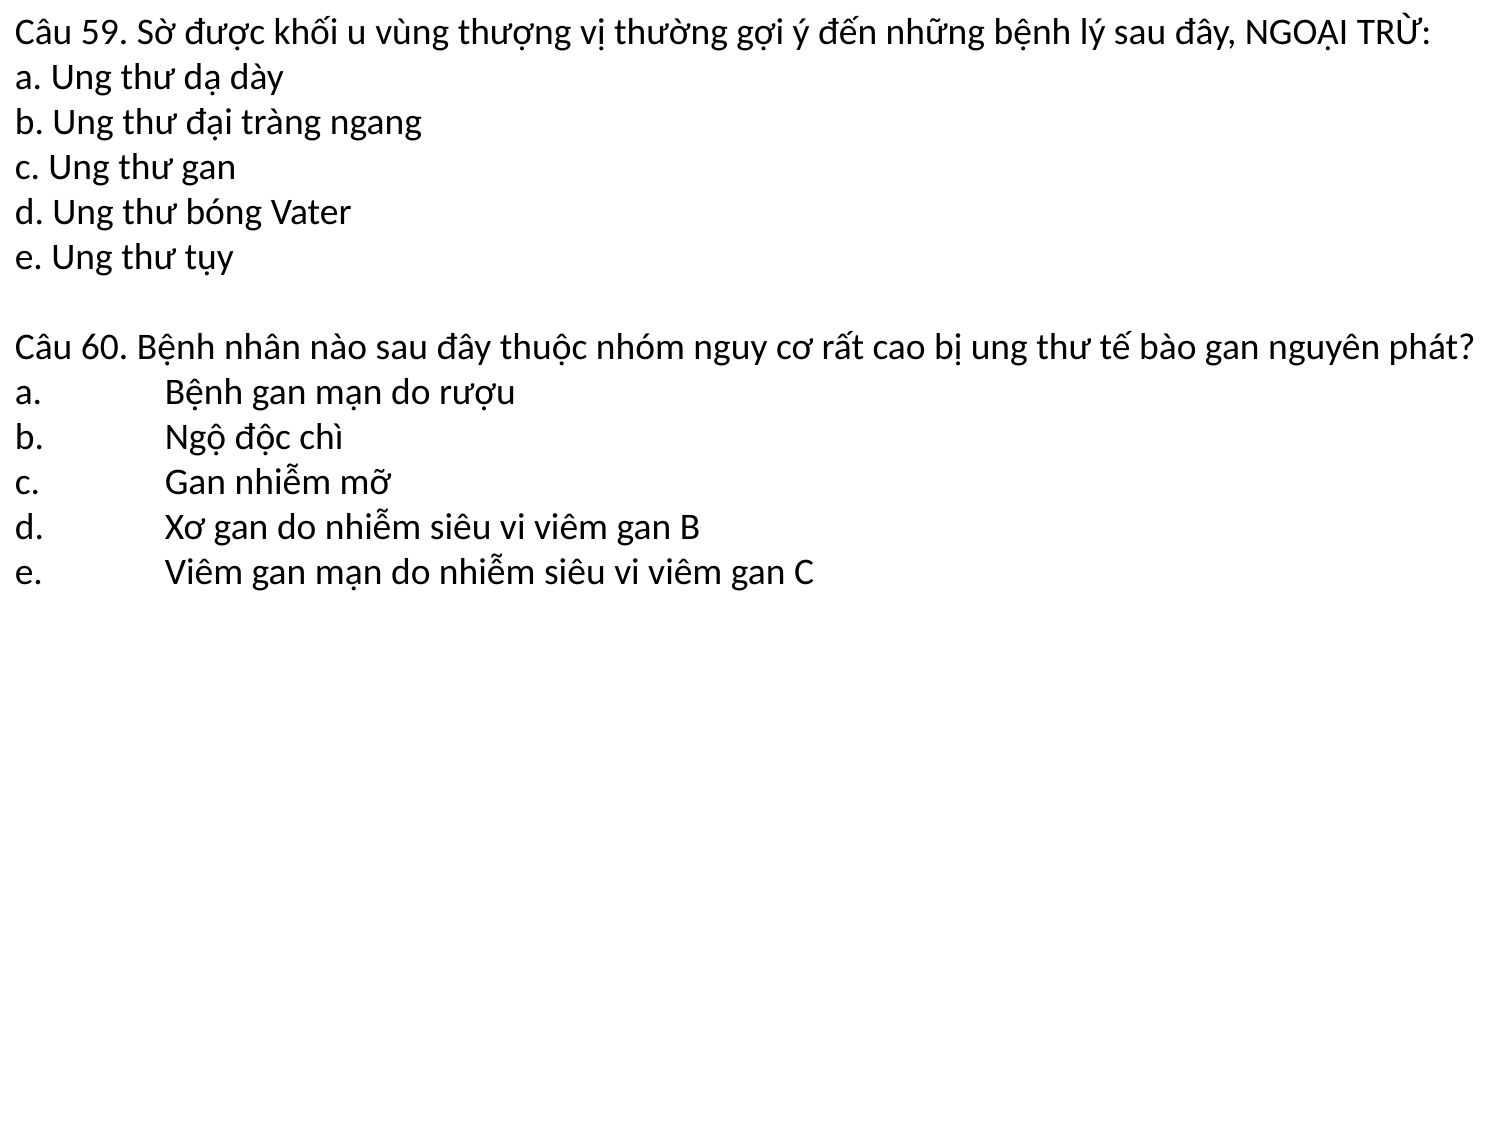

Câu 59. Sờ được khối u vùng thượng vị thường gợi ý đến những bệnh lý sau đây, NGOẠI TRỪ:
a. Ung thư dạ dày
b. Ung thư đại tràng ngang
c. Ung thư gan
d. Ung thư bóng Vater
e. Ung thư tụy

Câu 60. Bệnh nhân nào sau đây thuộc nhóm nguy cơ rất cao bị ung thư tế bào gan nguyên phát?
a.	Bệnh gan mạn do rượu
b.	Ngộ độc chì
c.	Gan nhiễm mỡ
d.	Xơ gan do nhiễm siêu vi viêm gan B
e.	Viêm gan mạn do nhiễm siêu vi viêm gan C
#